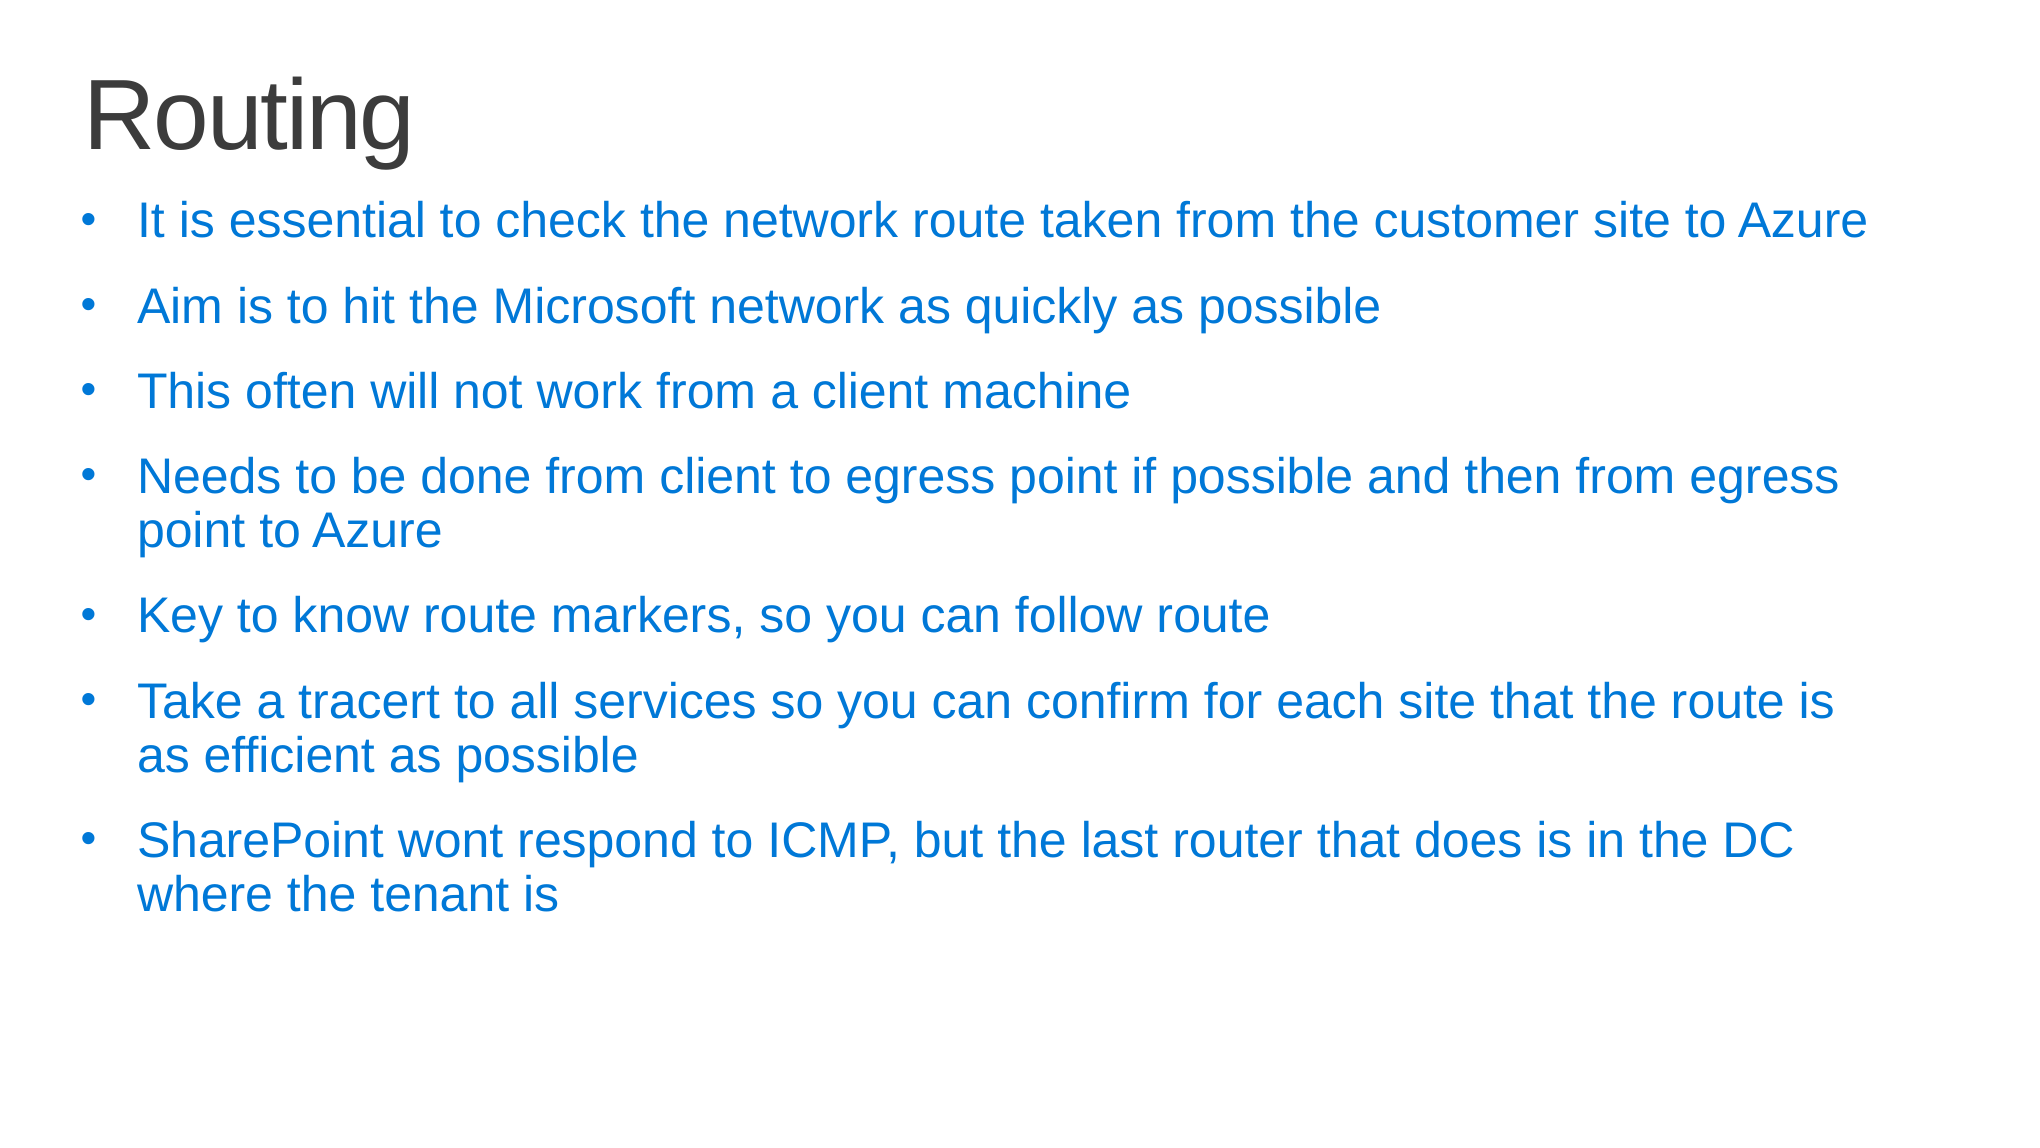

# Routing
It is essential to check the network route taken from the customer site to Azure
Aim is to hit the Microsoft network as quickly as possible
This often will not work from a client machine
Needs to be done from client to egress point if possible and then from egress point to Azure
Key to know route markers, so you can follow route
Take a tracert to all services so you can confirm for each site that the route is as efficient as possible
SharePoint wont respond to ICMP, but the last router that does is in the DC where the tenant is